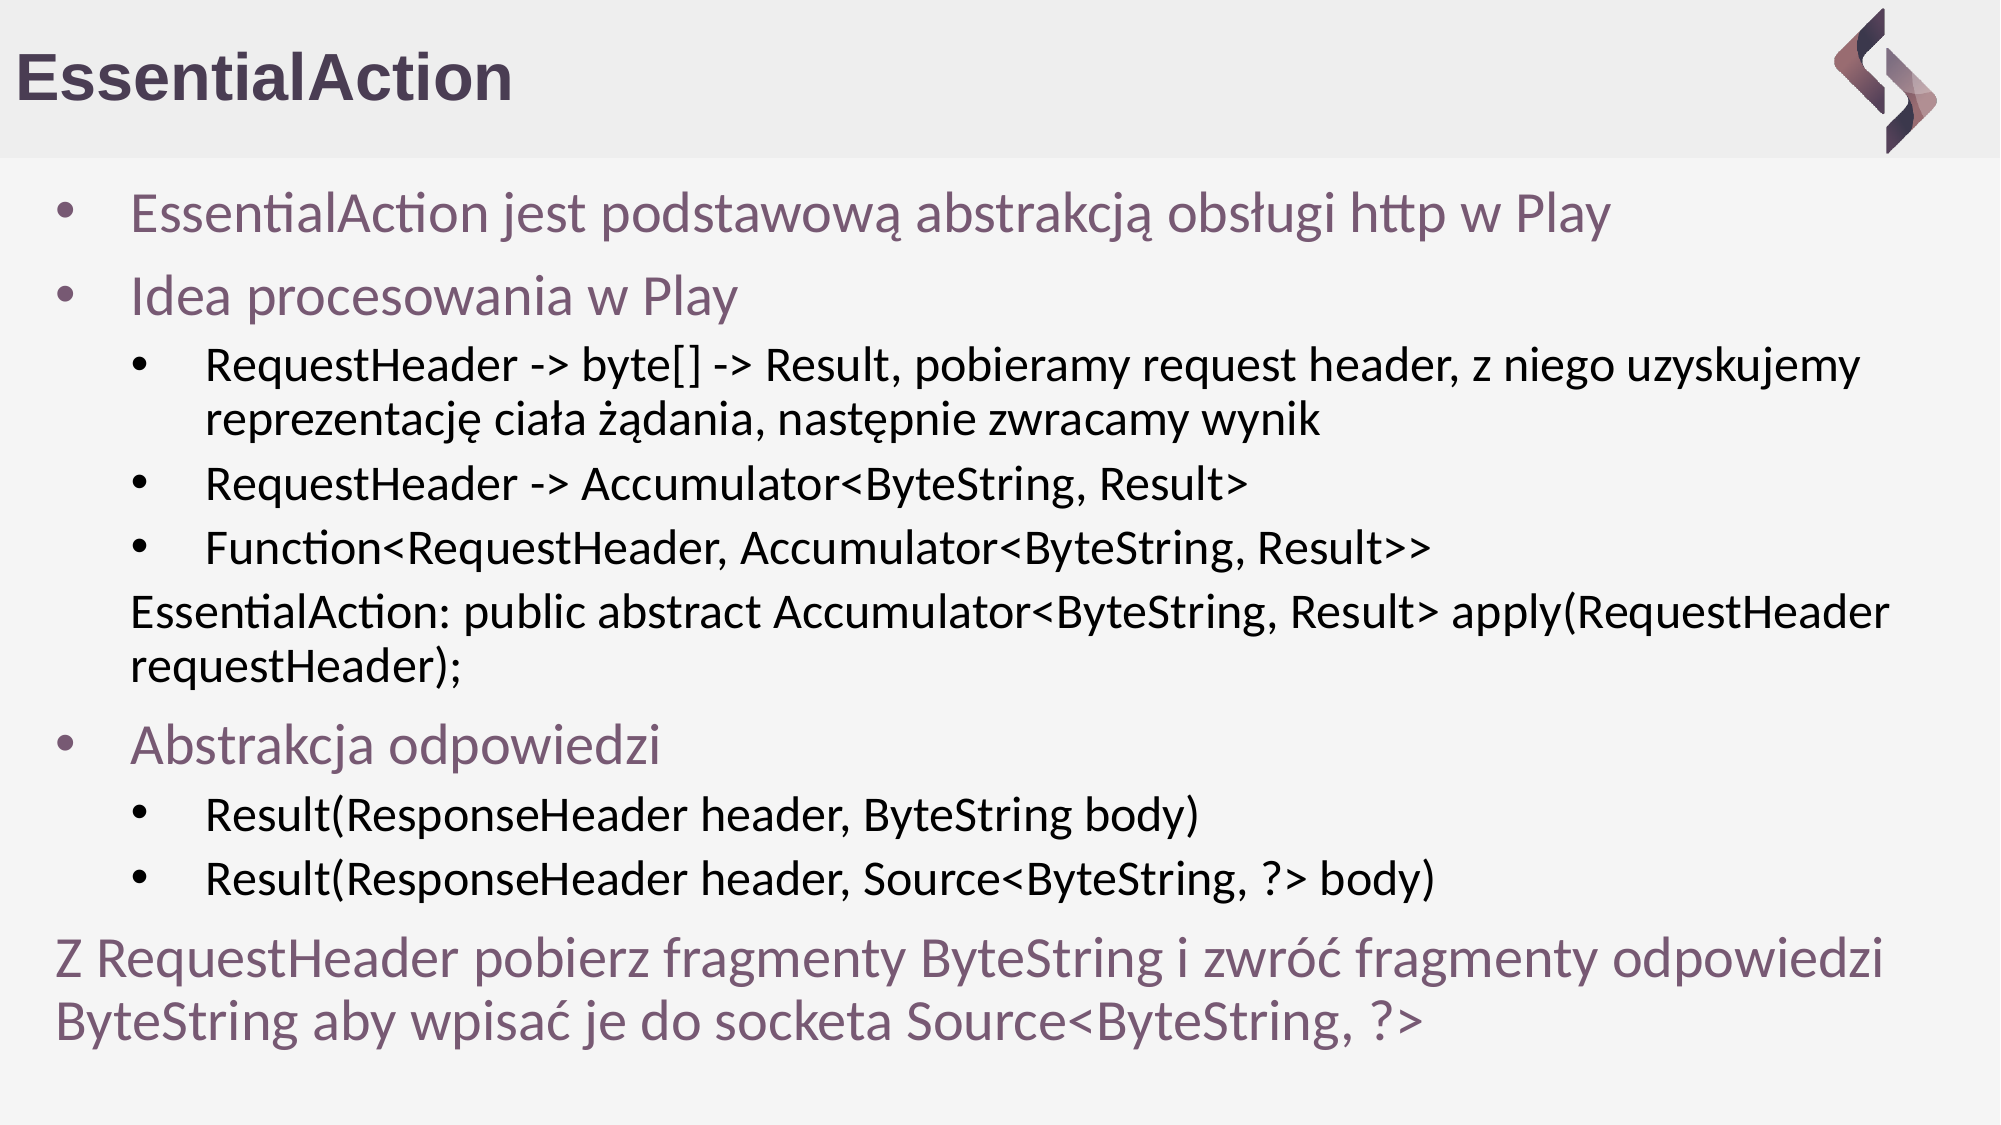

# EssentialAction
EssentialAction jest podstawową abstrakcją obsługi http w Play
Idea procesowania w Play
RequestHeader -> byte[] -> Result, pobieramy request header, z niego uzyskujemy reprezentację ciała żądania, następnie zwracamy wynik
RequestHeader -> Accumulator<ByteString, Result>
Function<RequestHeader, Accumulator<ByteString, Result>>
EssentialAction: public abstract Accumulator<ByteString, Result> apply(RequestHeader requestHeader);
Abstrakcja odpowiedzi
Result(ResponseHeader header, ByteString body)
Result(ResponseHeader header, Source<ByteString, ?> body)
Z RequestHeader pobierz fragmenty ByteString i zwróć fragmenty odpowiedzi ByteString aby wpisać je do socketa Source<ByteString, ?>